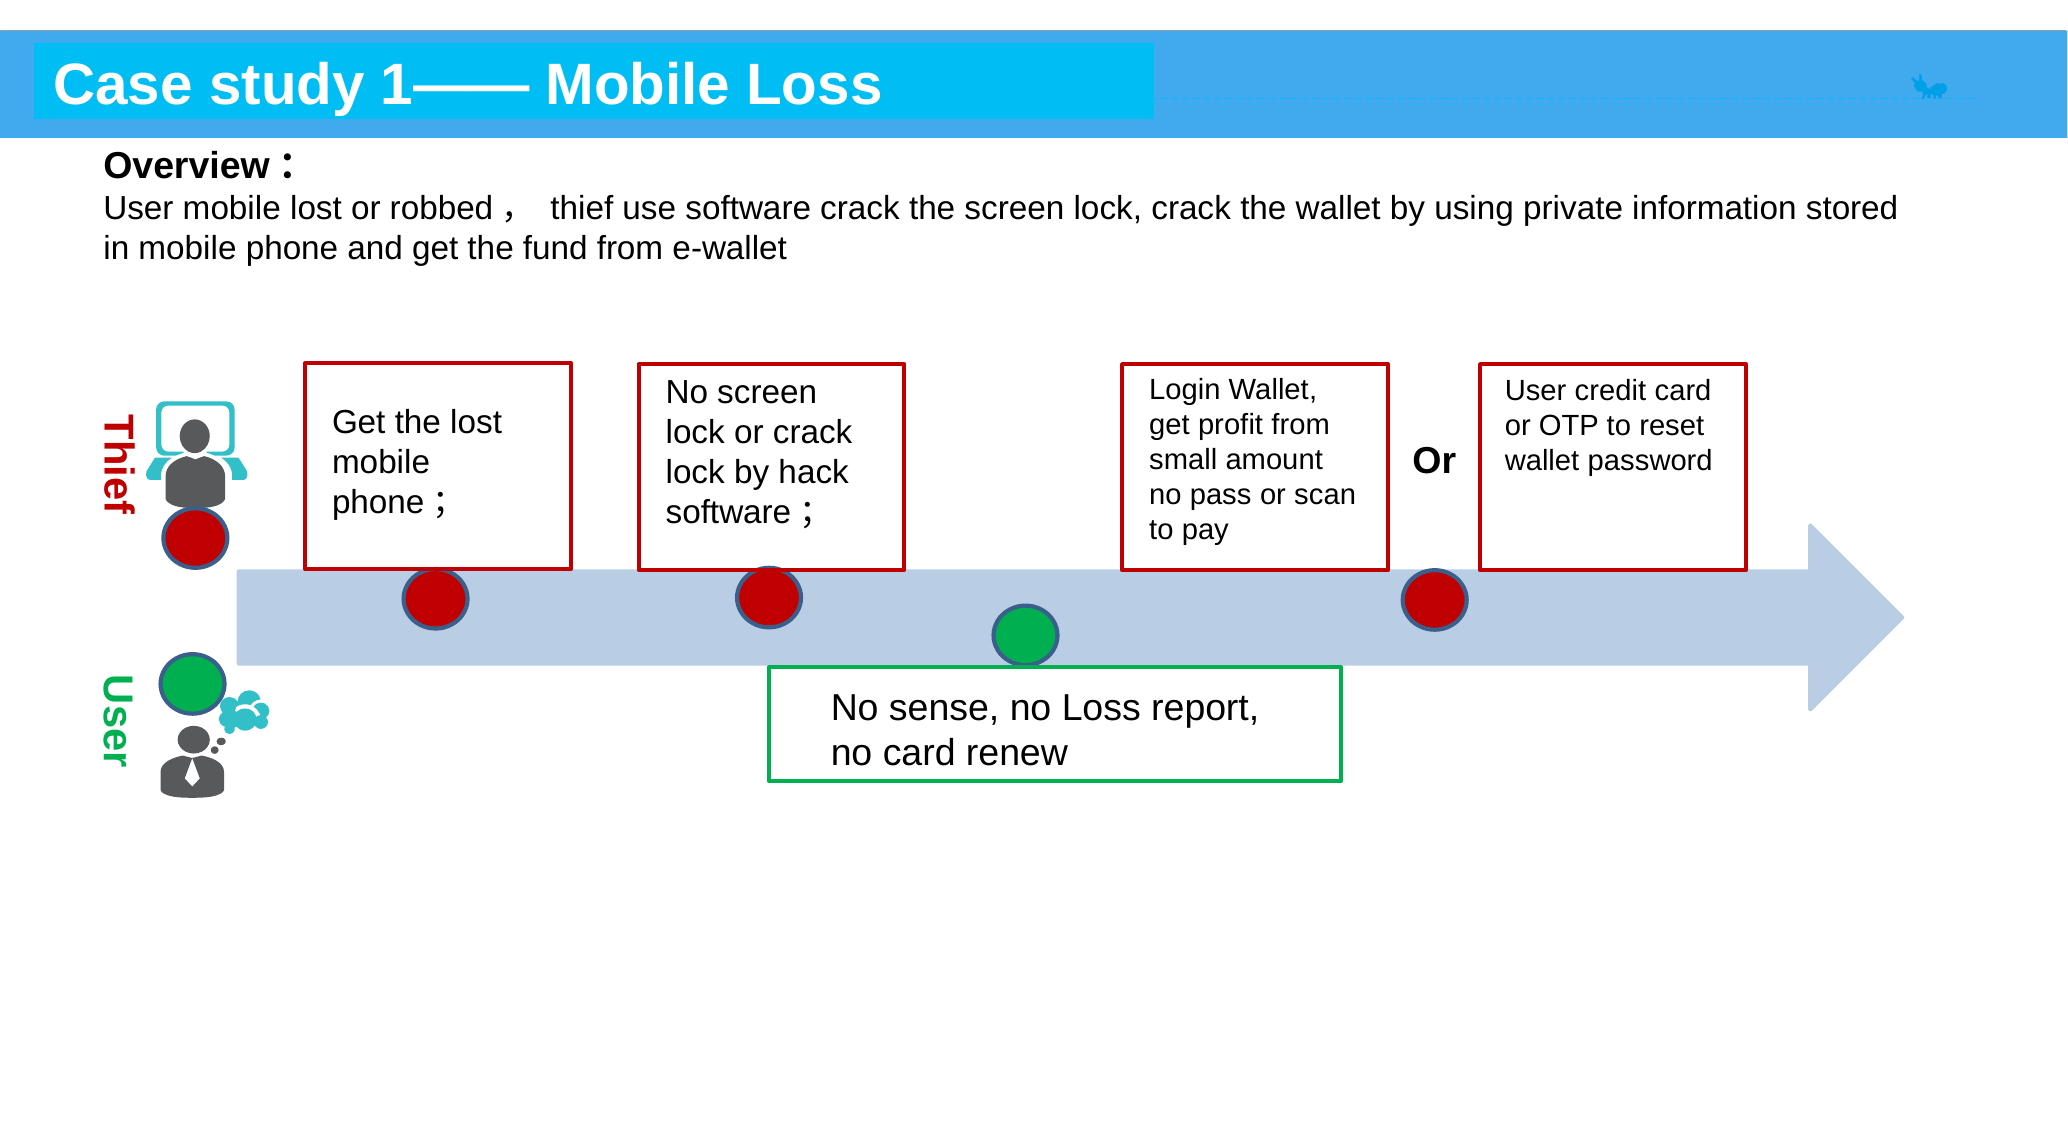

Case study 1—— Mobile Loss
Overview：
User mobile lost or robbed， thief use software crack the screen lock, crack the wallet by using private information stored in mobile phone and get the fund from e-wallet

No screen lock or crack lock by hack software；
Login Wallet, get profit from small amount no pass or scan to pay

User credit card or OTP to reset wallet password
Get the lost mobile phone；
Thief

Or

User

No sense, no Loss report, no card renew